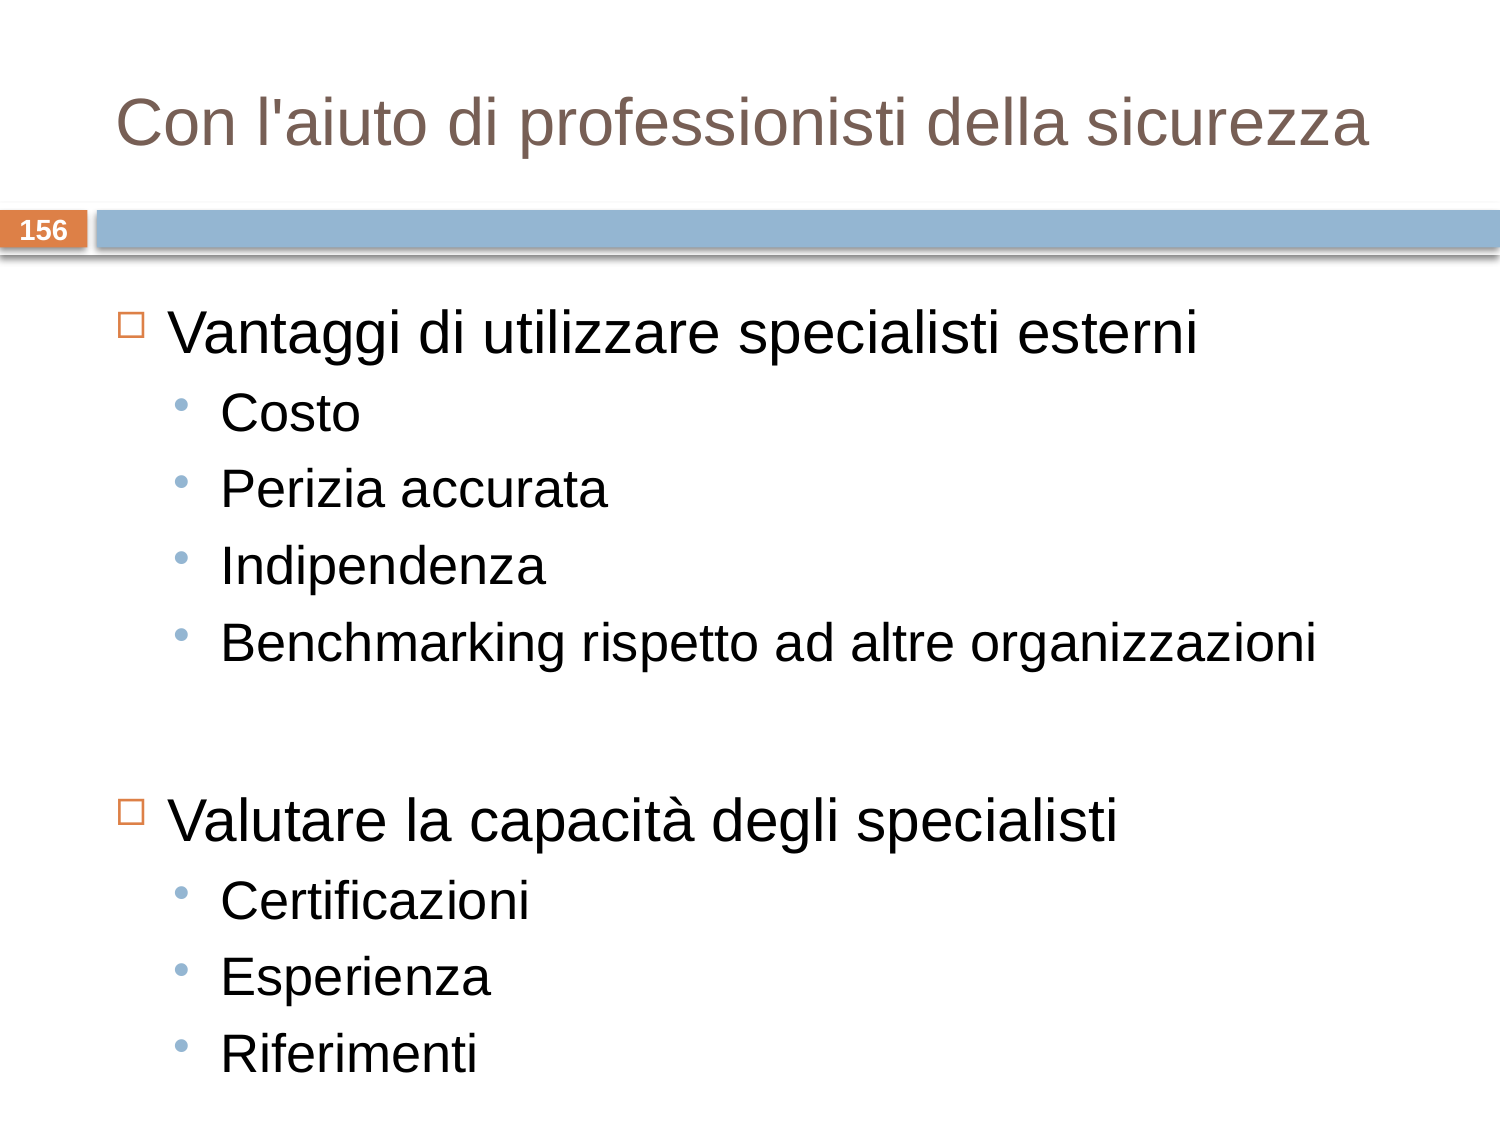

# Con l'aiuto di professionisti della sicurezza
156
Vantaggi di utilizzare specialisti esterni
Costo
Perizia accurata
Indipendenza
Benchmarking rispetto ad altre organizzazioni

Valutare la capacità degli specialisti
Certificazioni
Esperienza
Riferimenti